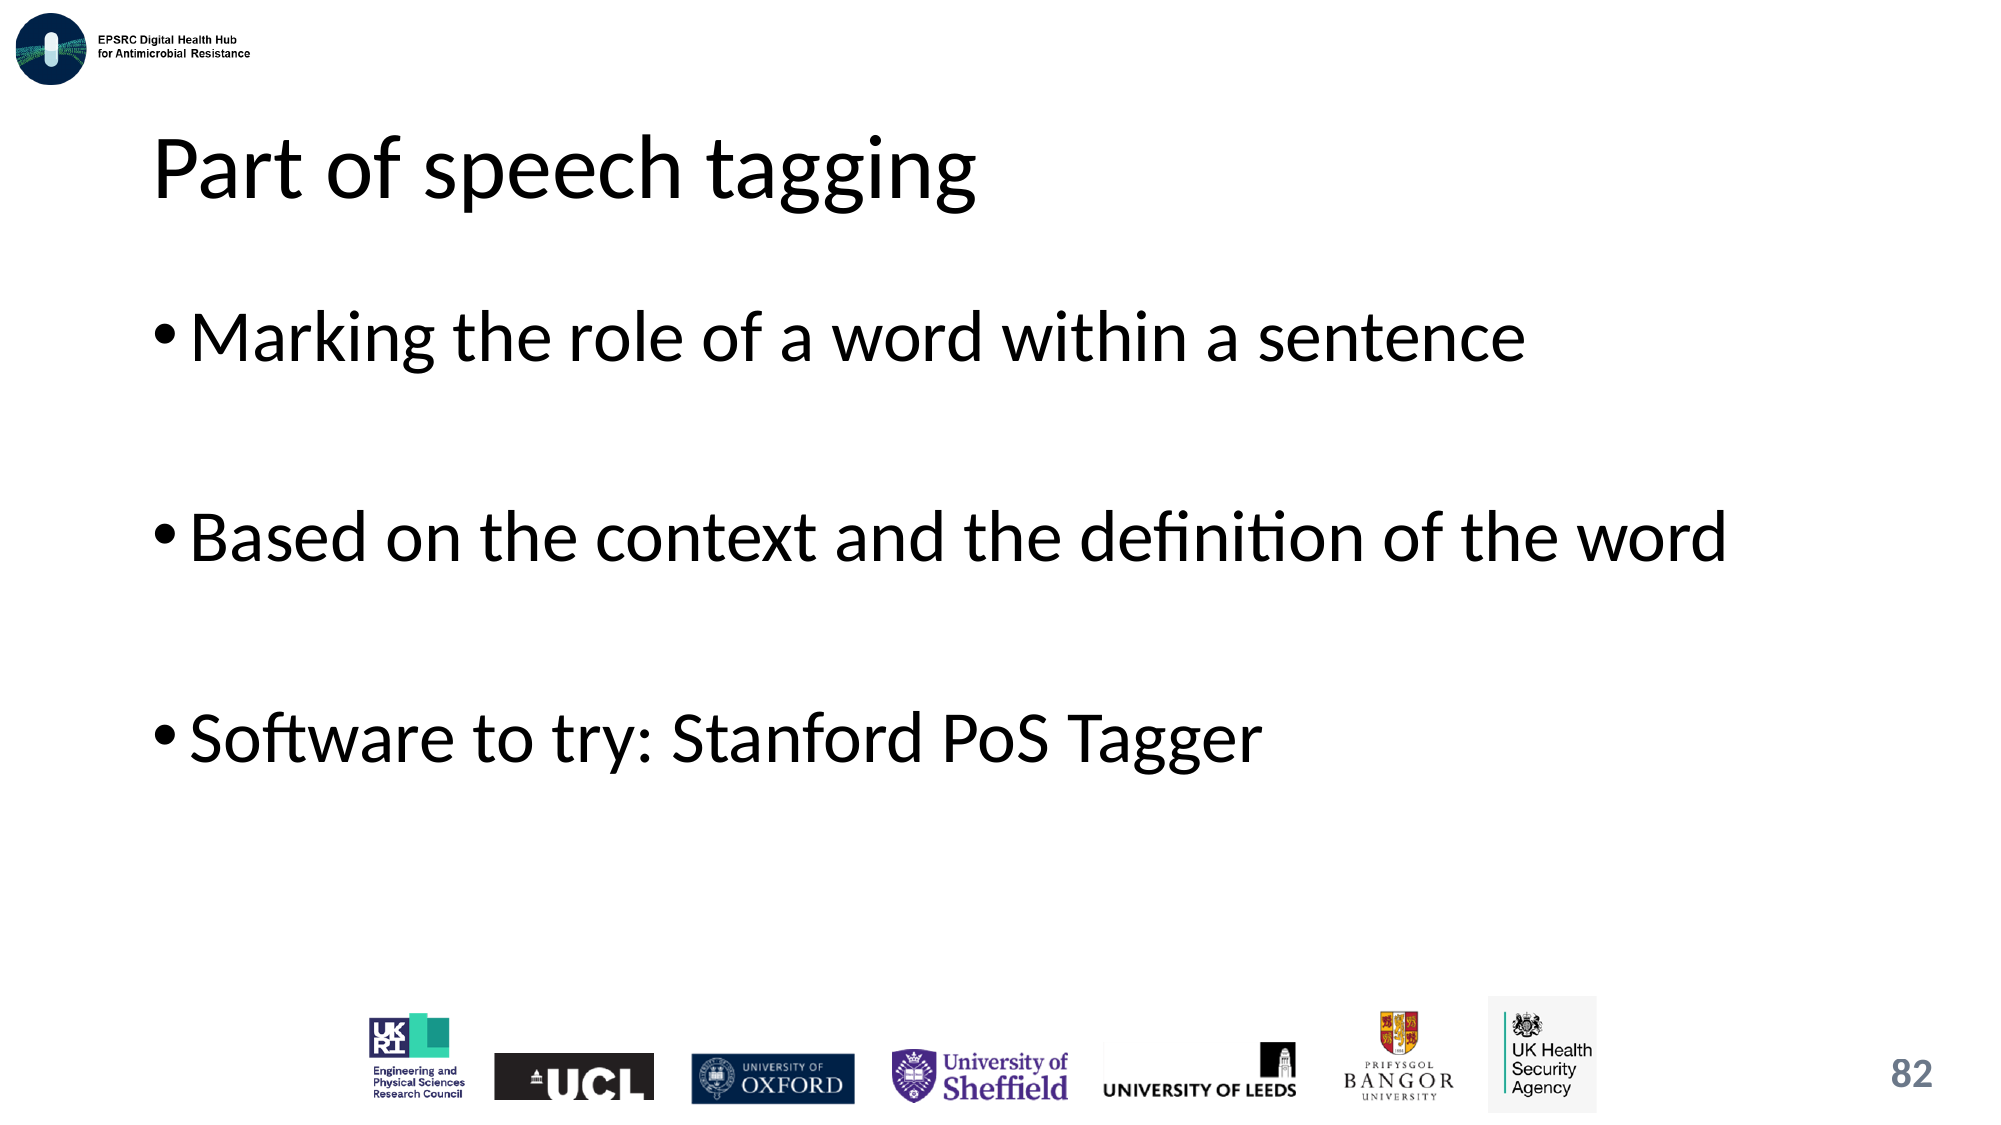

# Part of speech tagging
Marking the role of a word within a sentence

Based on the context and the definition of the word

Software to try: Stanford PoS Tagger
82